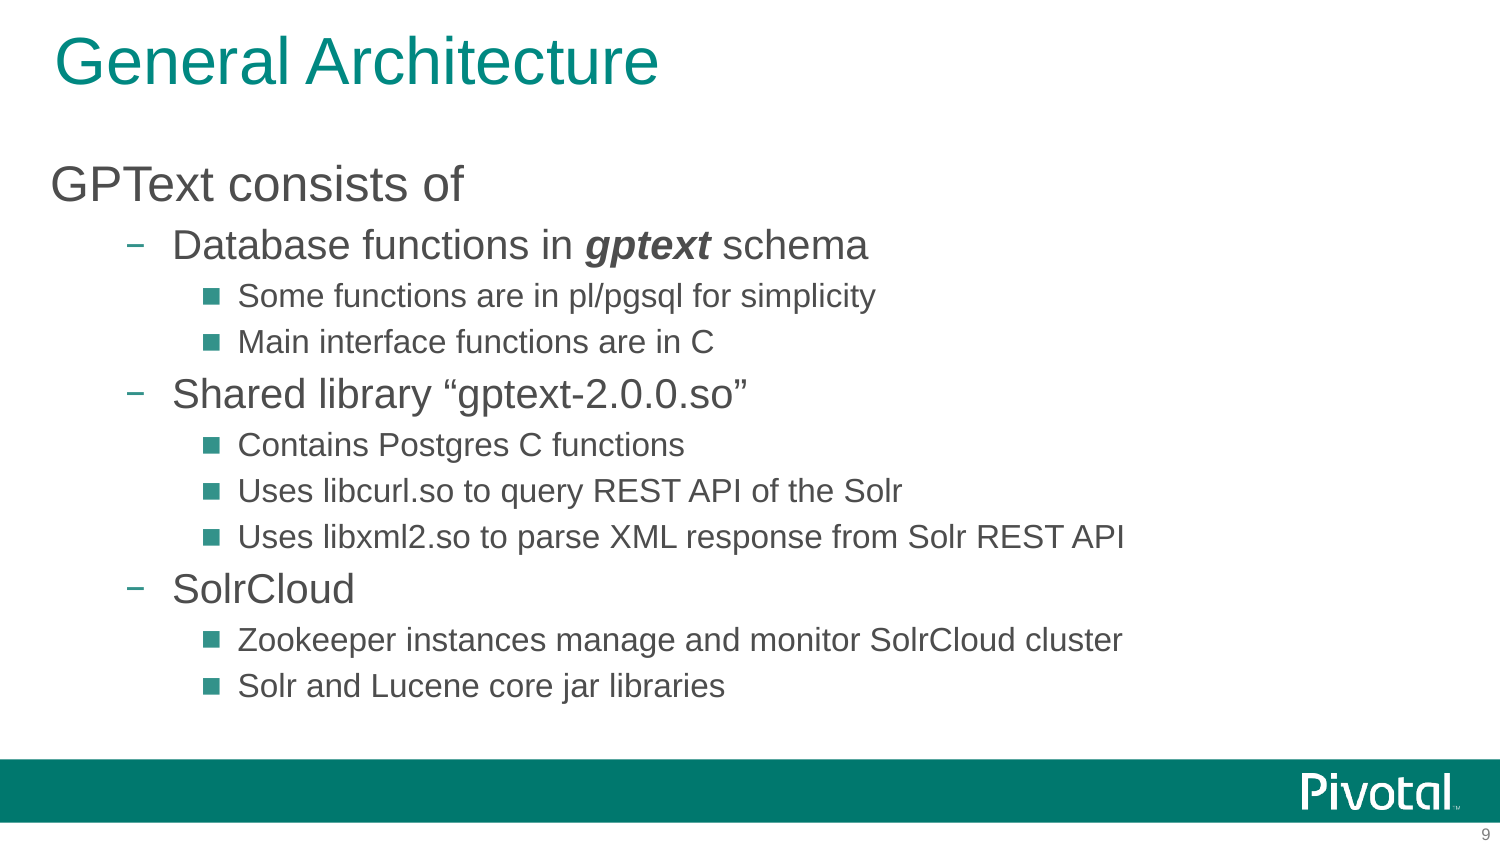

# General Architecture
GPText consists of
Database functions in gptext schema
Some functions are in pl/pgsql for simplicity
Main interface functions are in C
Shared library “gptext-2.0.0.so”
Contains Postgres C functions
Uses libcurl.so to query REST API of the Solr
Uses libxml2.so to parse XML response from Solr REST API
SolrCloud
Zookeeper instances manage and monitor SolrCloud cluster
Solr and Lucene core jar libraries